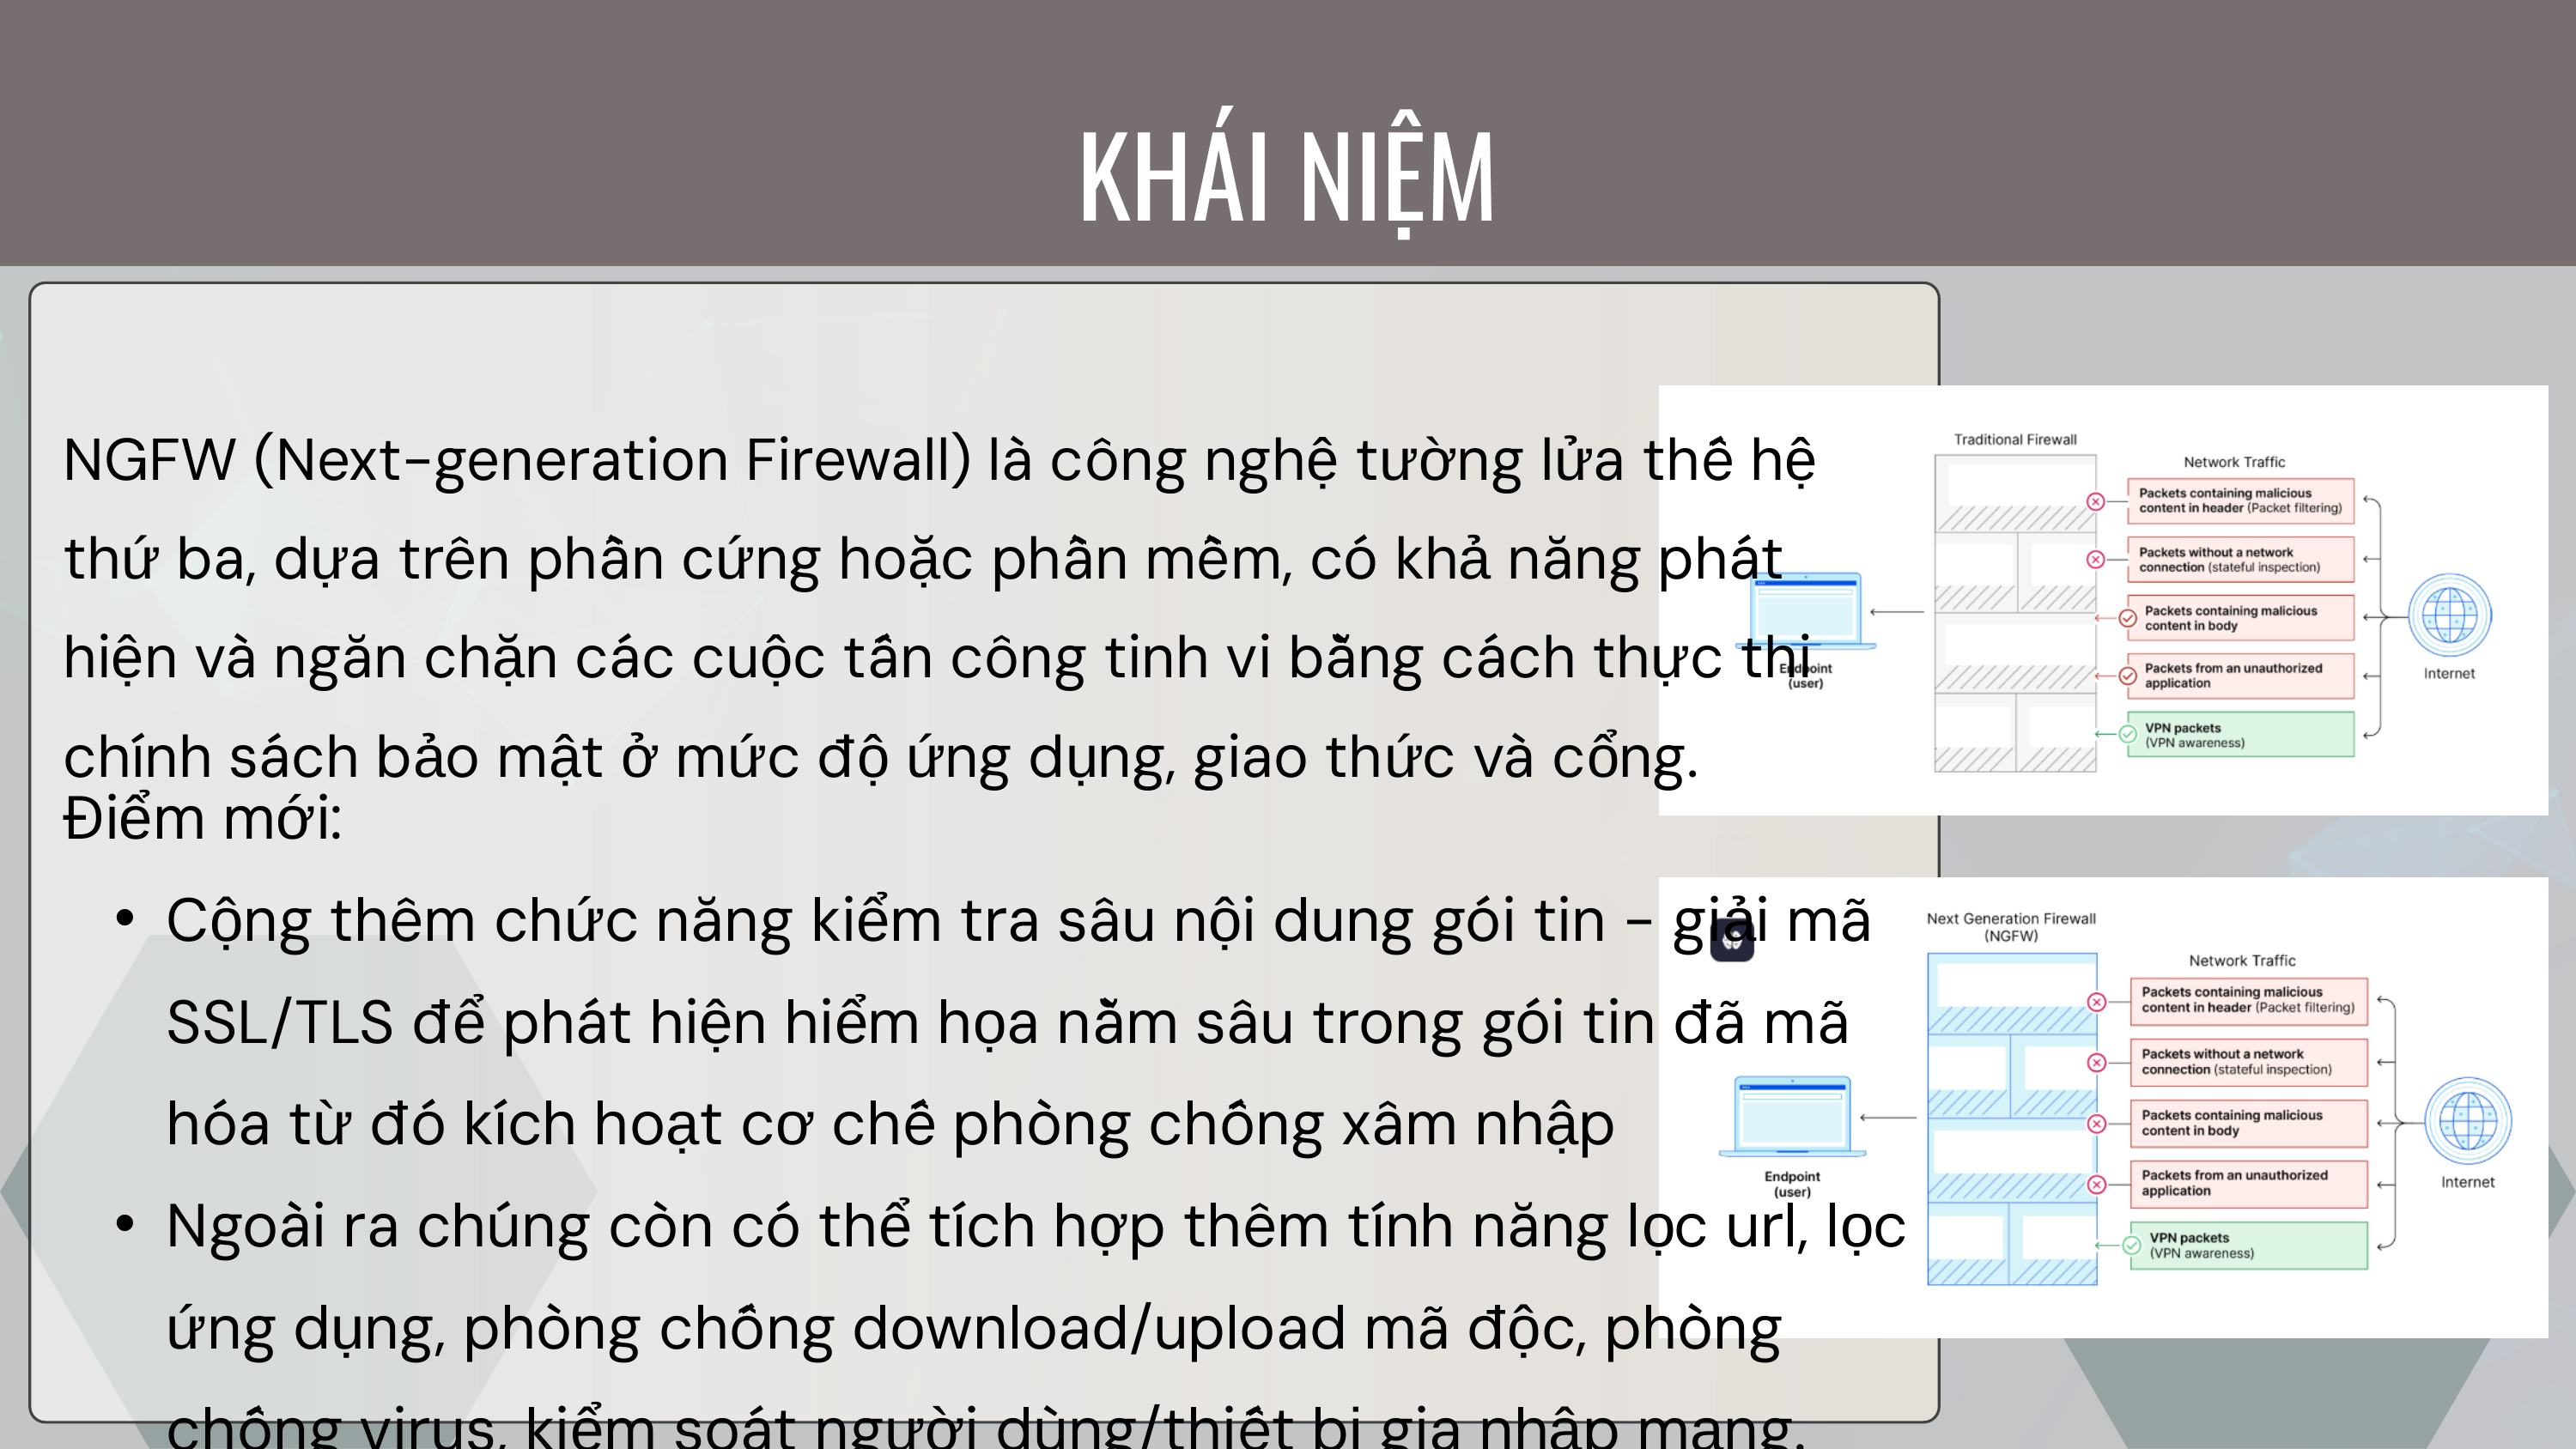

KHÁI NIỆM

NGFW (Next-generation Firewall) là công nghệ tường lửa thế hệ thứ ba, dựa trên phần cứng hoặc phần mềm, có khả năng phát hiện và ngăn chặn các cuộc tấn công tinh vi bằng cách thực thi chính sách bảo mật ở mức độ ứng dụng, giao thức và cổng.

Điểm mới:
Cộng thêm chức năng kiểm tra sâu nội dung gói tin - giải mã SSL/TLS để phát hiện hiểm họa nằm sâu trong gói tin đã mã hóa từ đó kích hoạt cơ chế phòng chống xâm nhập
Ngoài ra chúng còn có thể tích hợp thêm tính năng lọc url, lọc ứng dụng, phòng chống download/upload mã độc, phòng chống virus, kiểm soát người dùng/thiết bị gia nhập mạng.